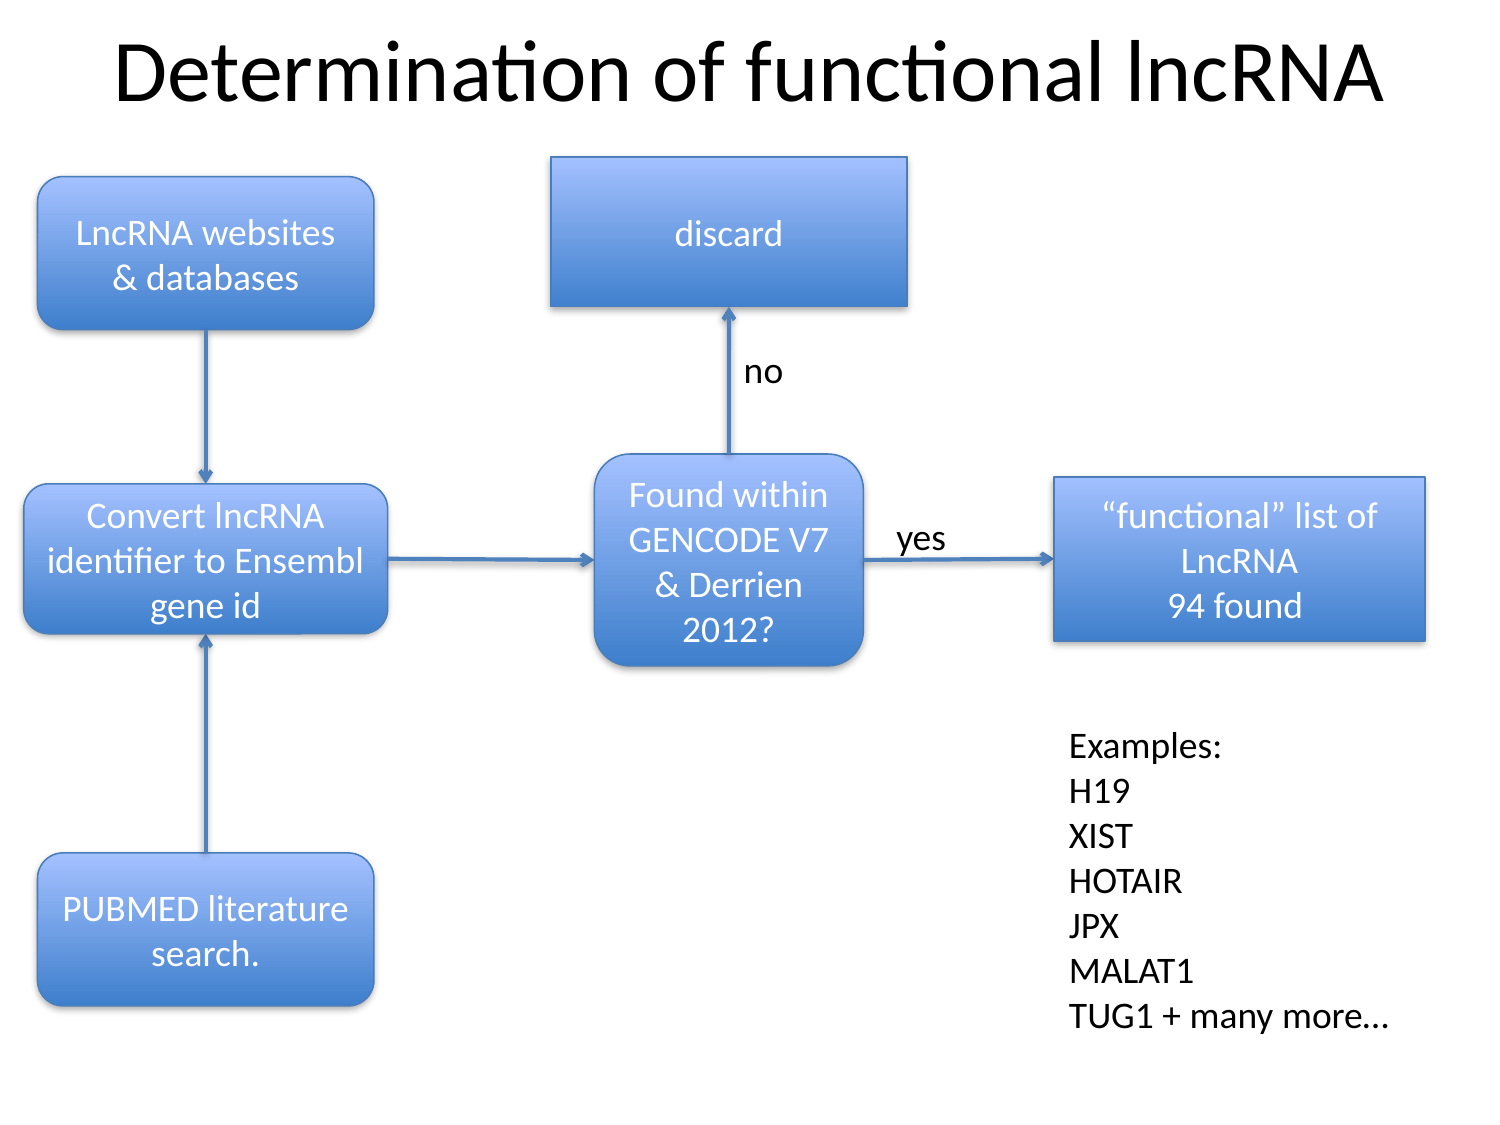

# Determination of functional lncRNA
discard
LncRNA websites & databases
no
Found within GENCODE V7 & Derrien 2012?
“functional” list of LncRNA
94 found
Convert lncRNA identifier to Ensembl gene id
yes
Examples:
H19
XIST
HOTAIR
JPX
MALAT1
TUG1 + many more…
PUBMED literature search.